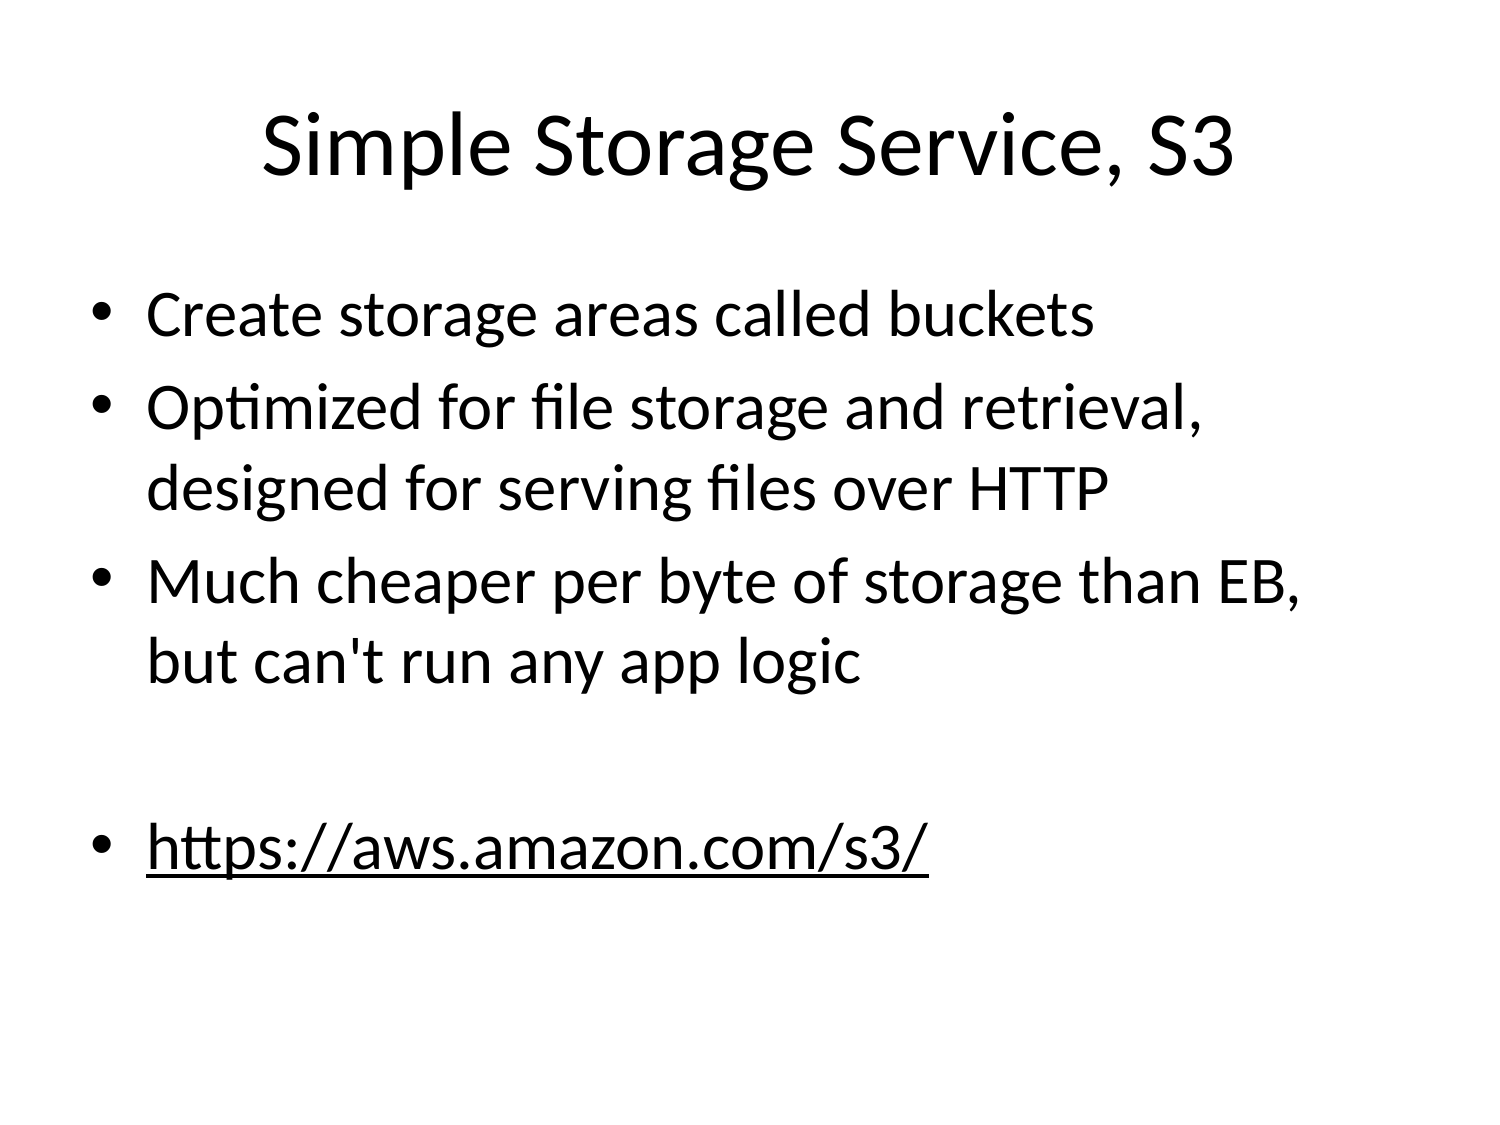

# Simple Storage Service, S3
Create storage areas called buckets
Optimized for file storage and retrieval, designed for serving files over HTTP
Much cheaper per byte of storage than EB, but can't run any app logic

https://aws.amazon.com/s3/